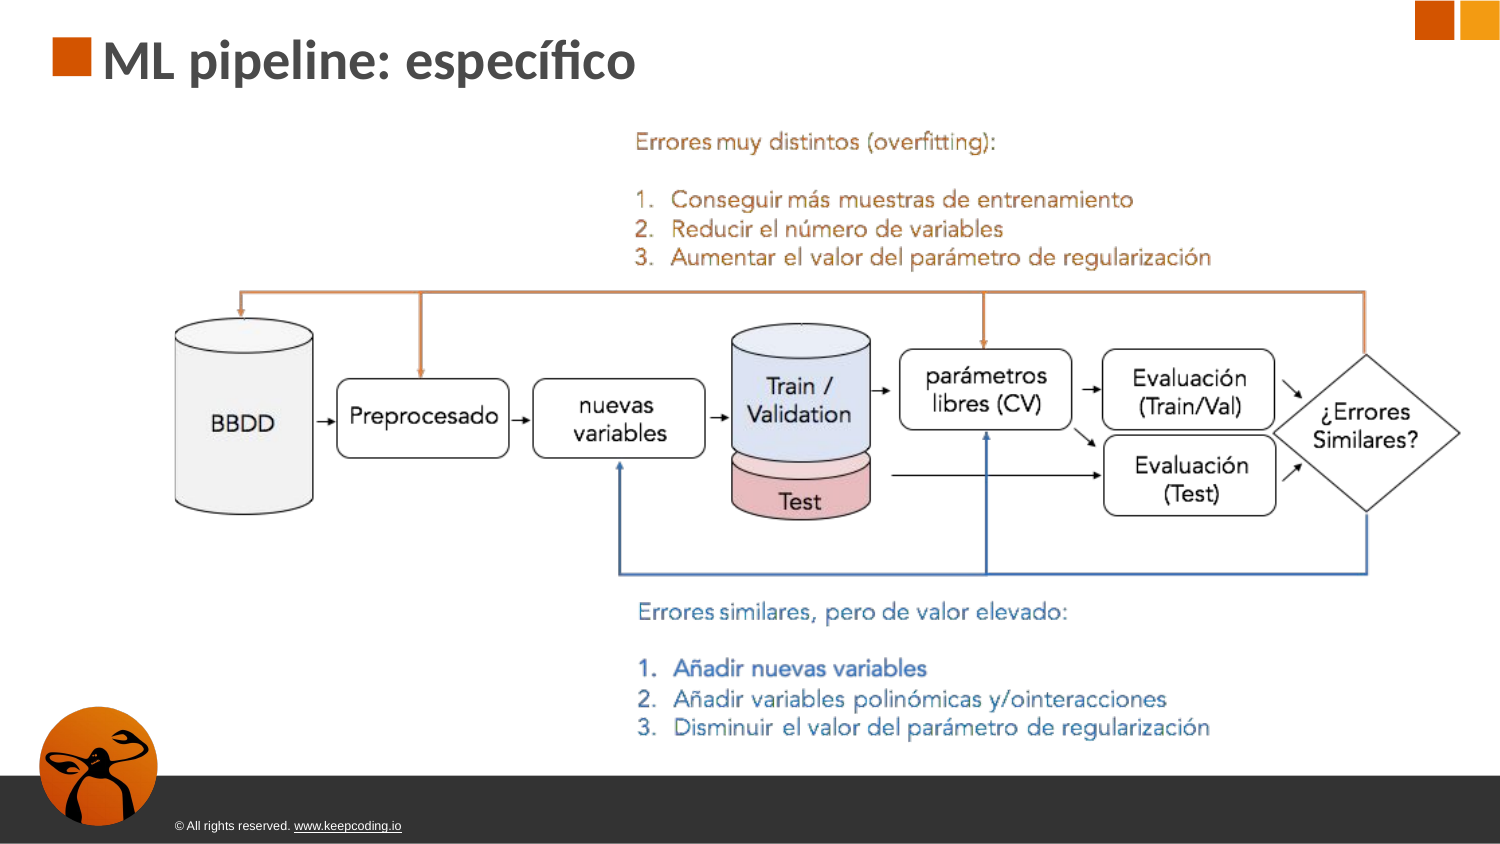

# ML pipeline: especíﬁco

© All rights reserved. www.keepcoding.io